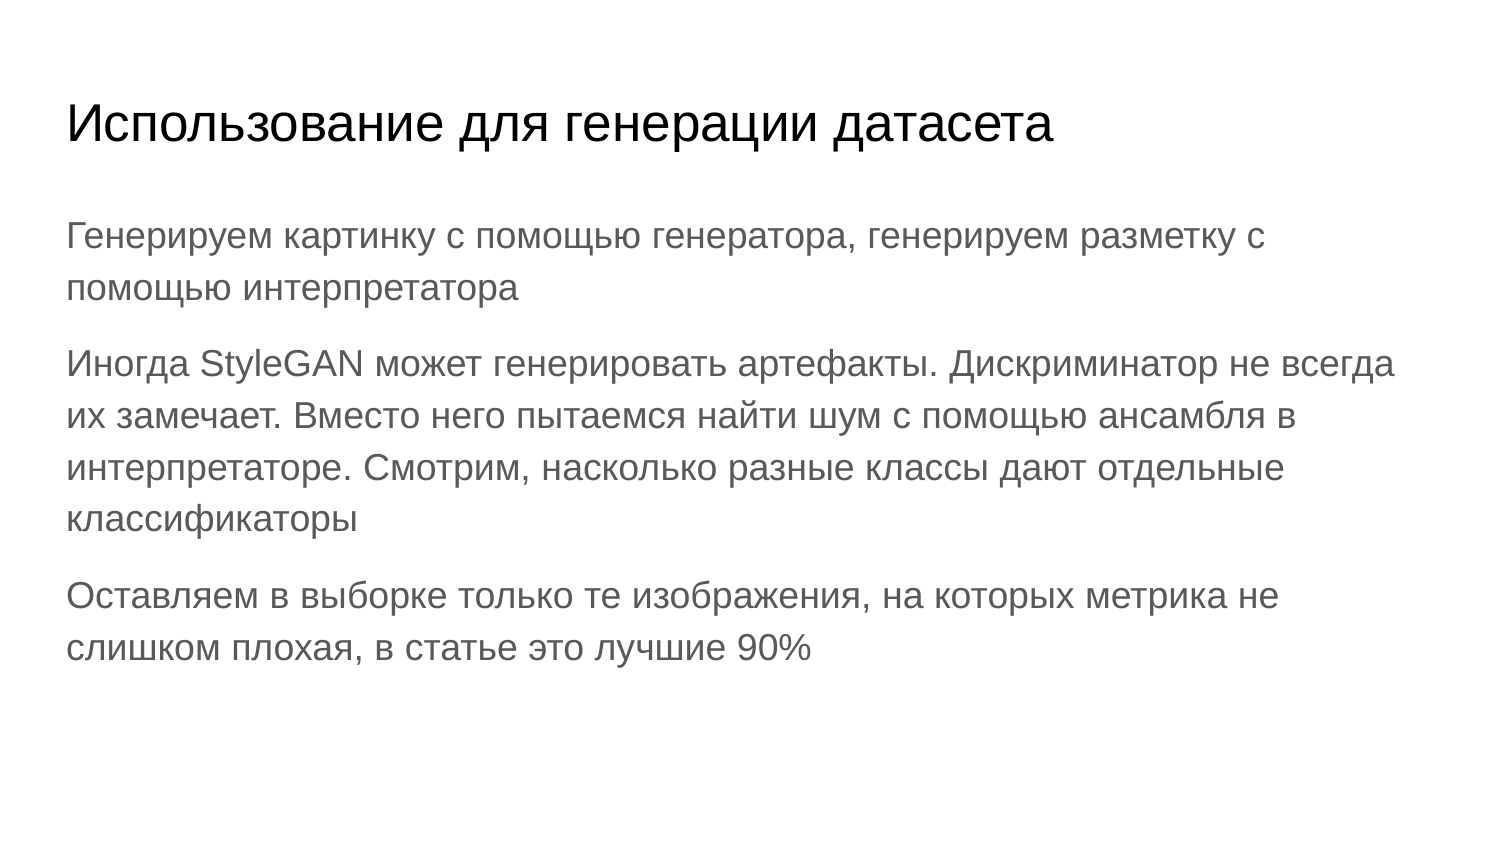

# Использование для генерации датасета

Генерируем картинку с помощью генератора, генерируем разметку с помощью интерпретатора
Иногда StyleGAN может генерировать артефакты. Дискриминатор не всегда их замечает. Вместо него пытаемся найти шум с помощью ансамбля в интерпретаторе. Смотрим, насколько разные классы дают отдельные классификаторы
Оставляем в выборке только те изображения, на которых метрика не слишком плохая, в статье это лучшие 90%